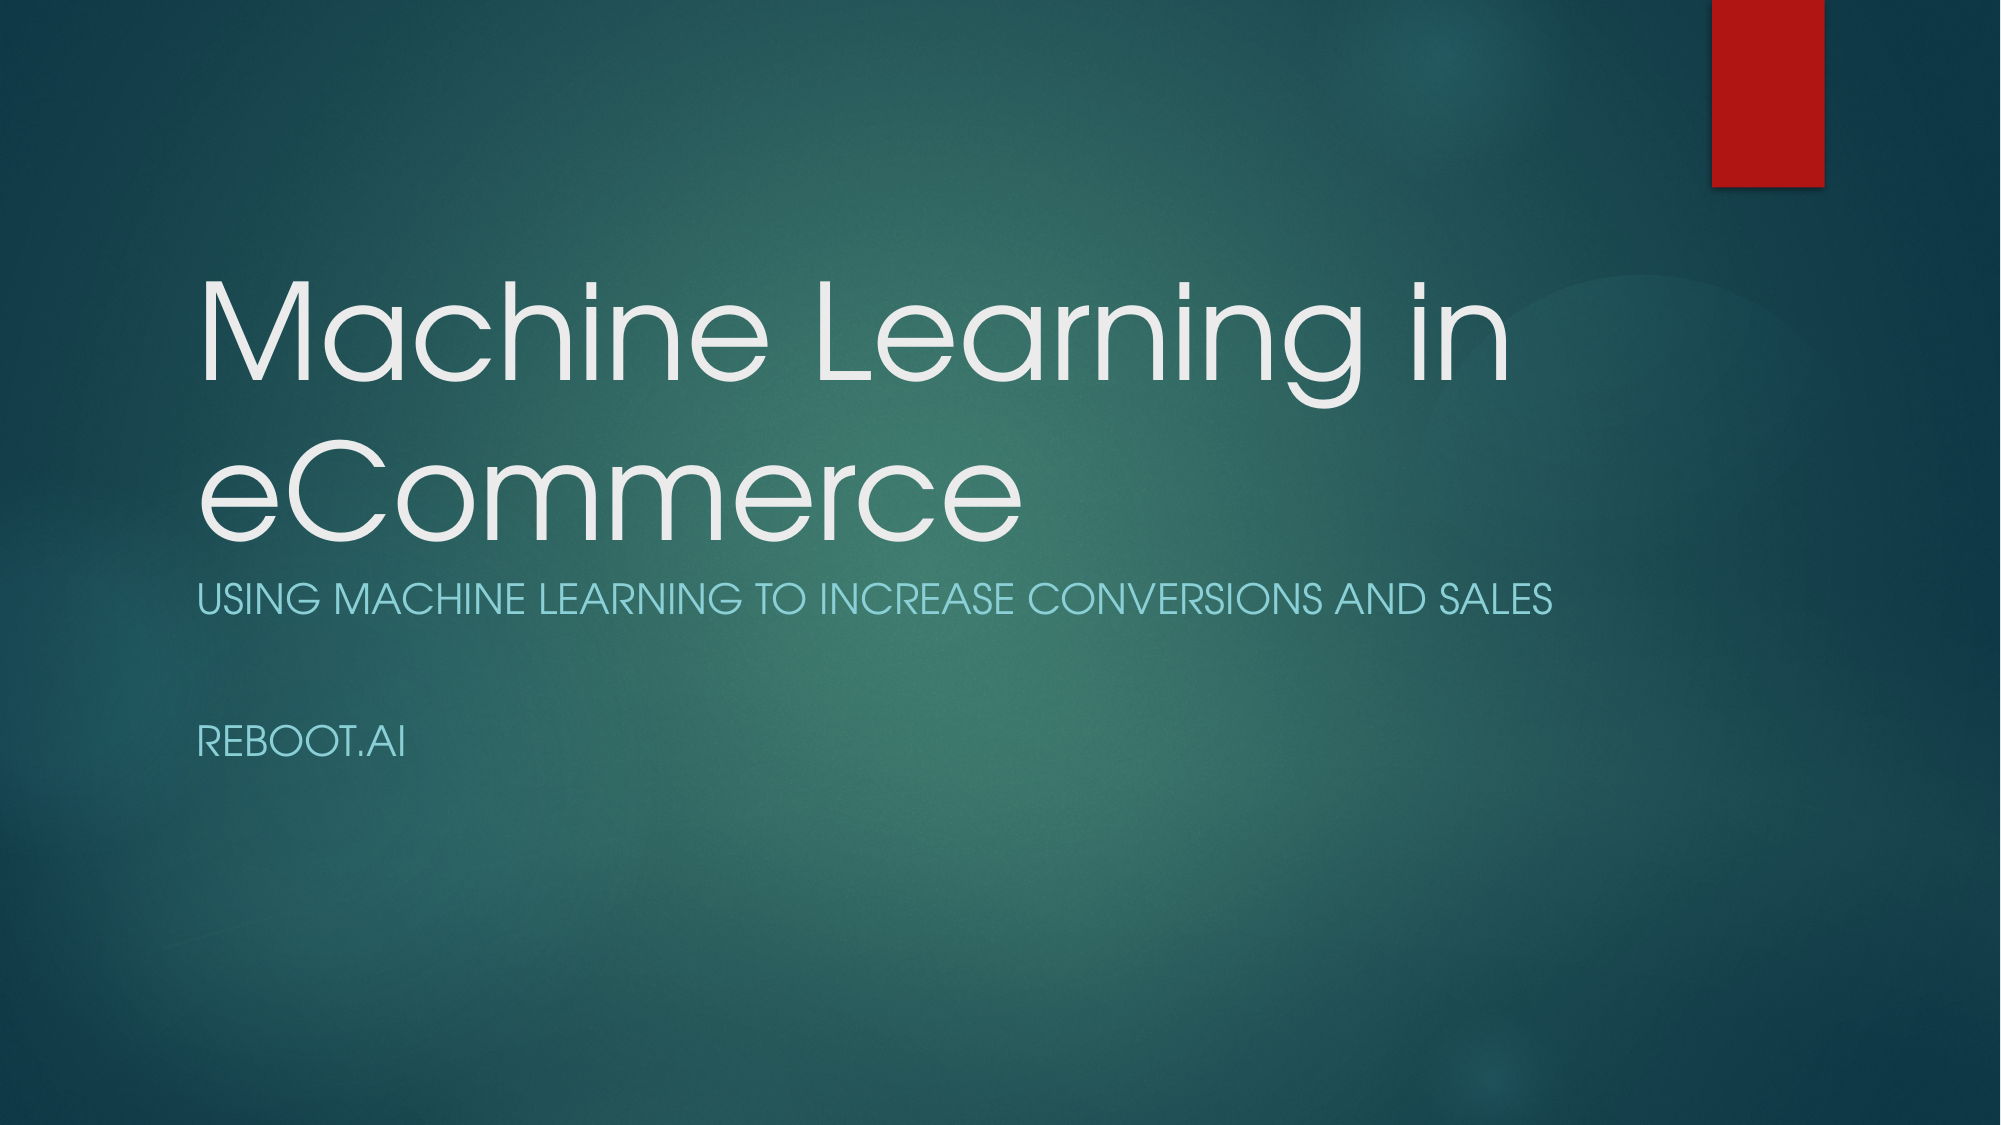

# Machine Learning in eCommerce
Using Machine learning to increase conversions and sales

Reboot.ai